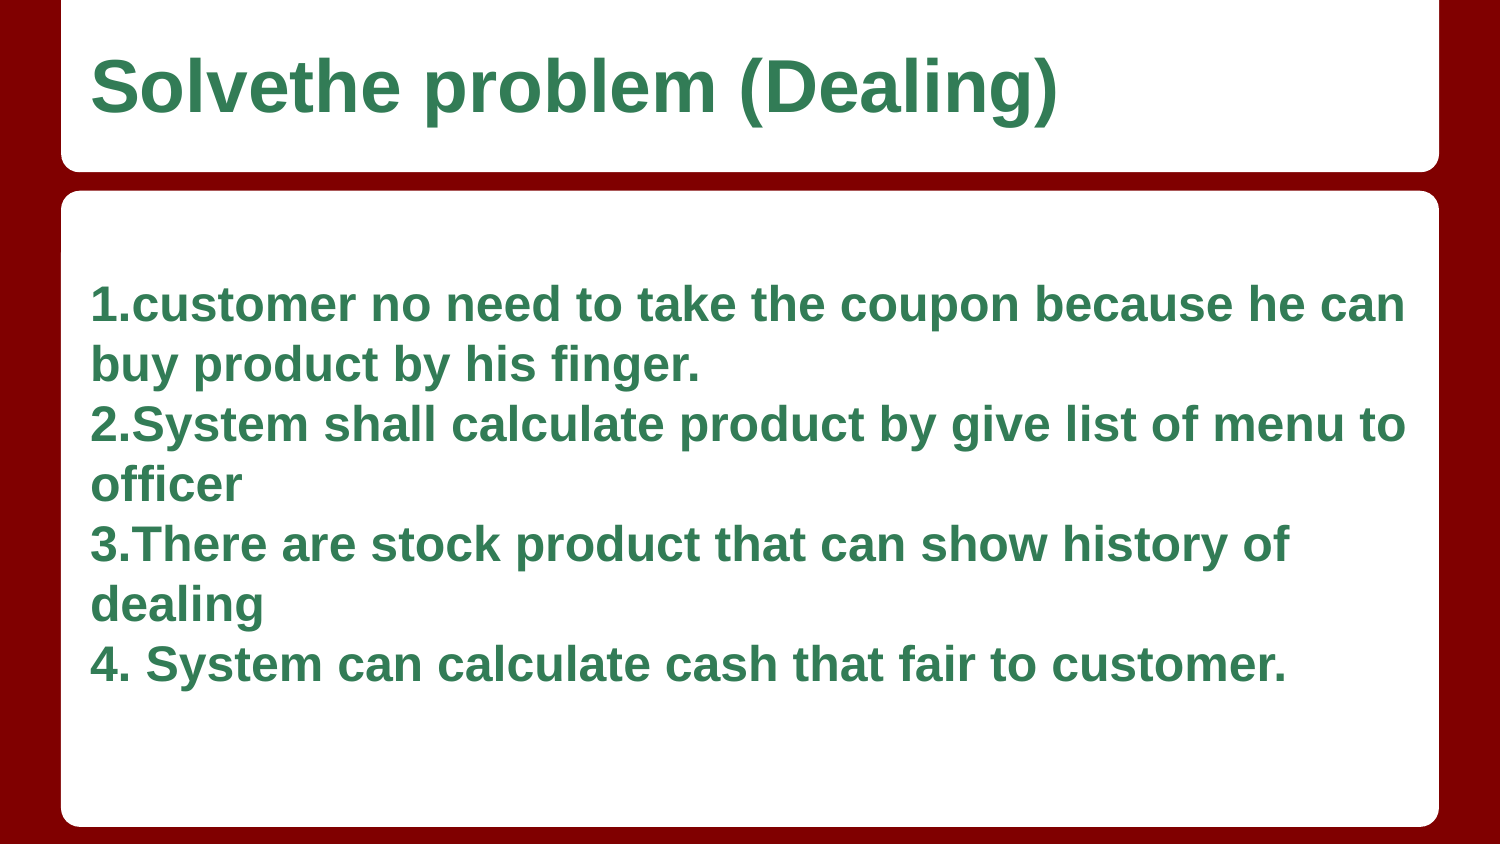

# Solvethe problem (Dealing)

1.customer no need to take the coupon because he can buy product by his finger.
2.System shall calculate product by give list of menu to officer
3.There are stock product that can show history of dealing
4. System can calculate cash that fair to customer.